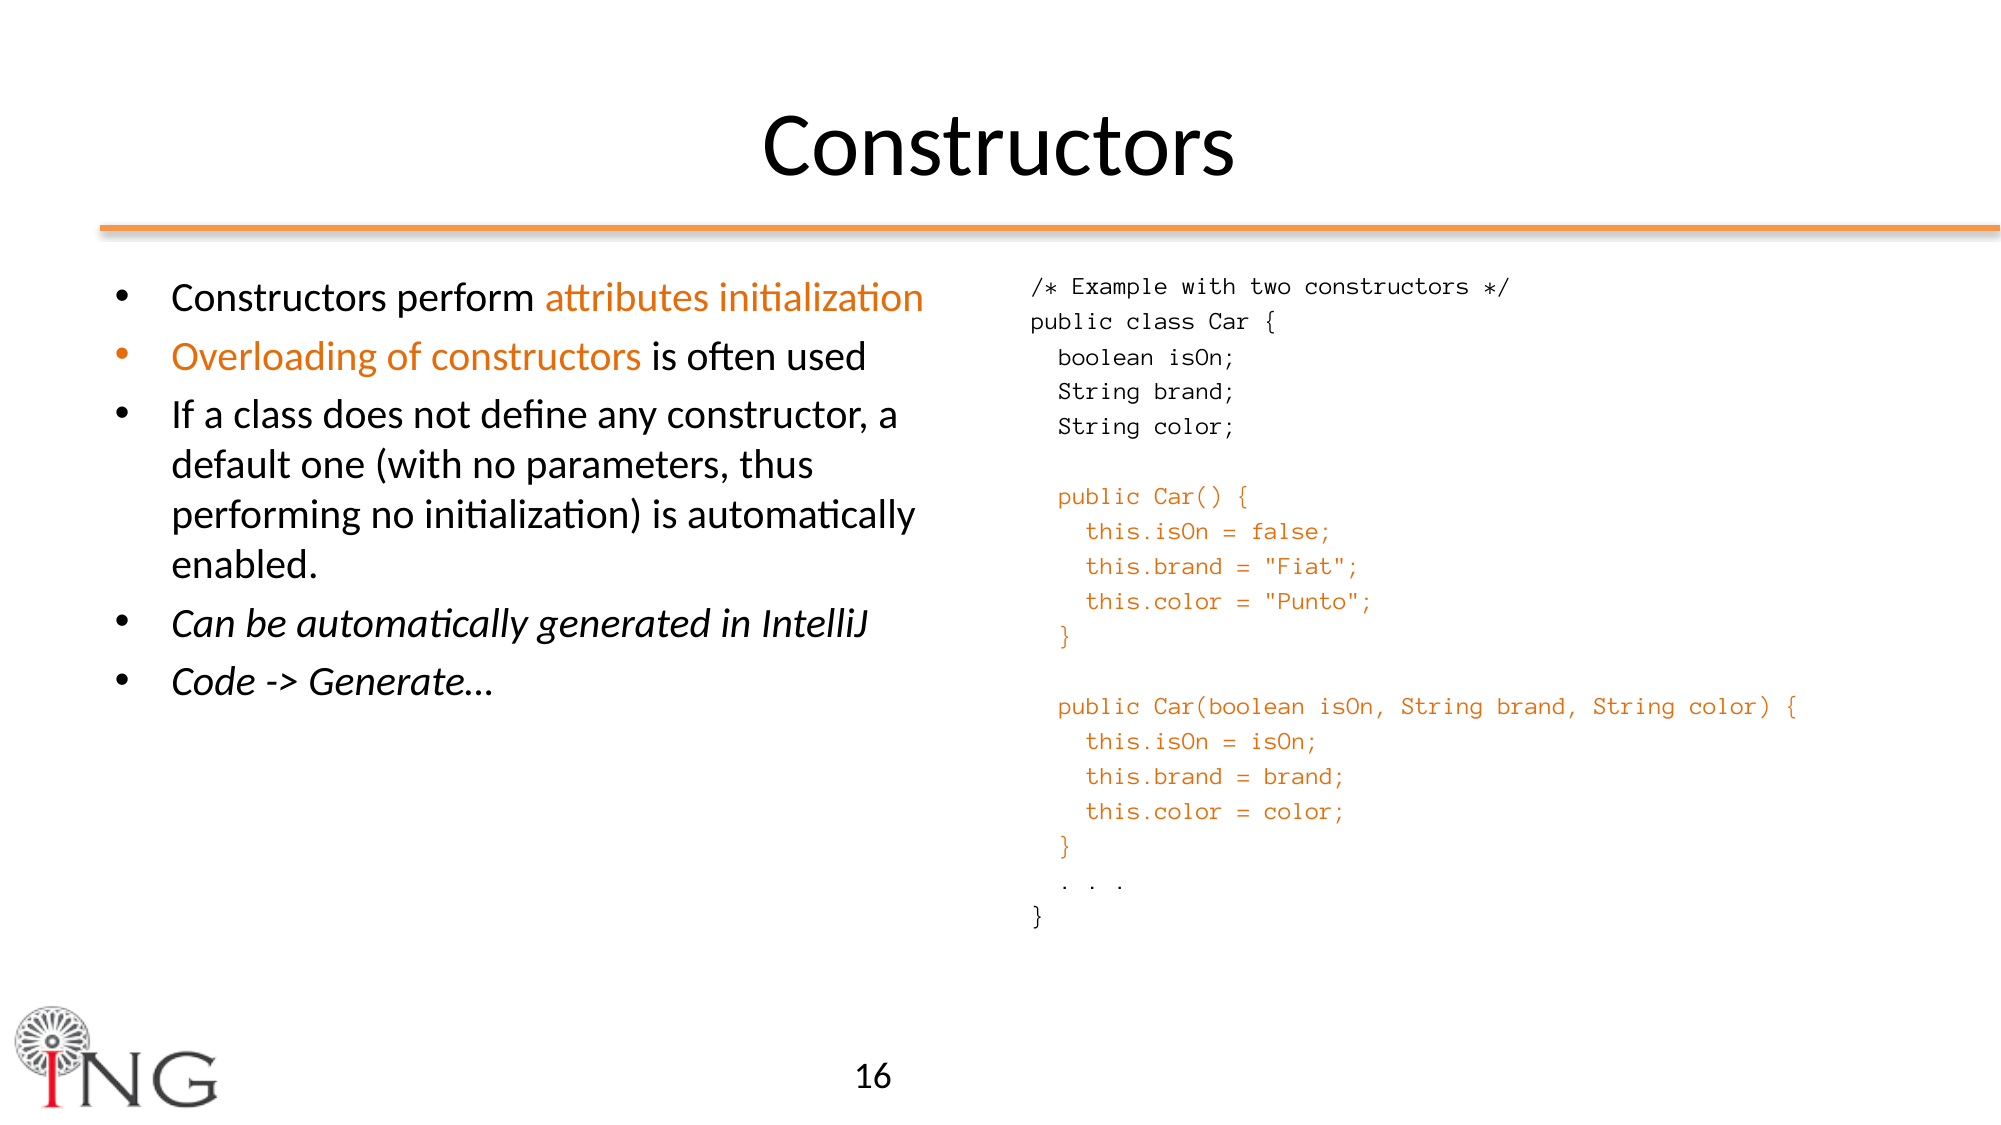

# Constructors
Constructors perform attributes initialization
Overloading of constructors is often used
If a class does not define any constructor, a default one (with no parameters, thus performing no initialization) is automatically enabled.
Can be automatically generated in IntelliJ
Code -> Generate…

/* Example with two constructors */
public class Car {
  boolean isOn;
  String brand;
  String color;

  public Car() {
    this.isOn = false;
    this.brand = "Fiat";
    this.color = "Punto";
  }

  public Car(boolean isOn, String brand, String color) {
    this.isOn = isOn;
    this.brand = brand;
    this.color = color;
  }
  . . .
}

16